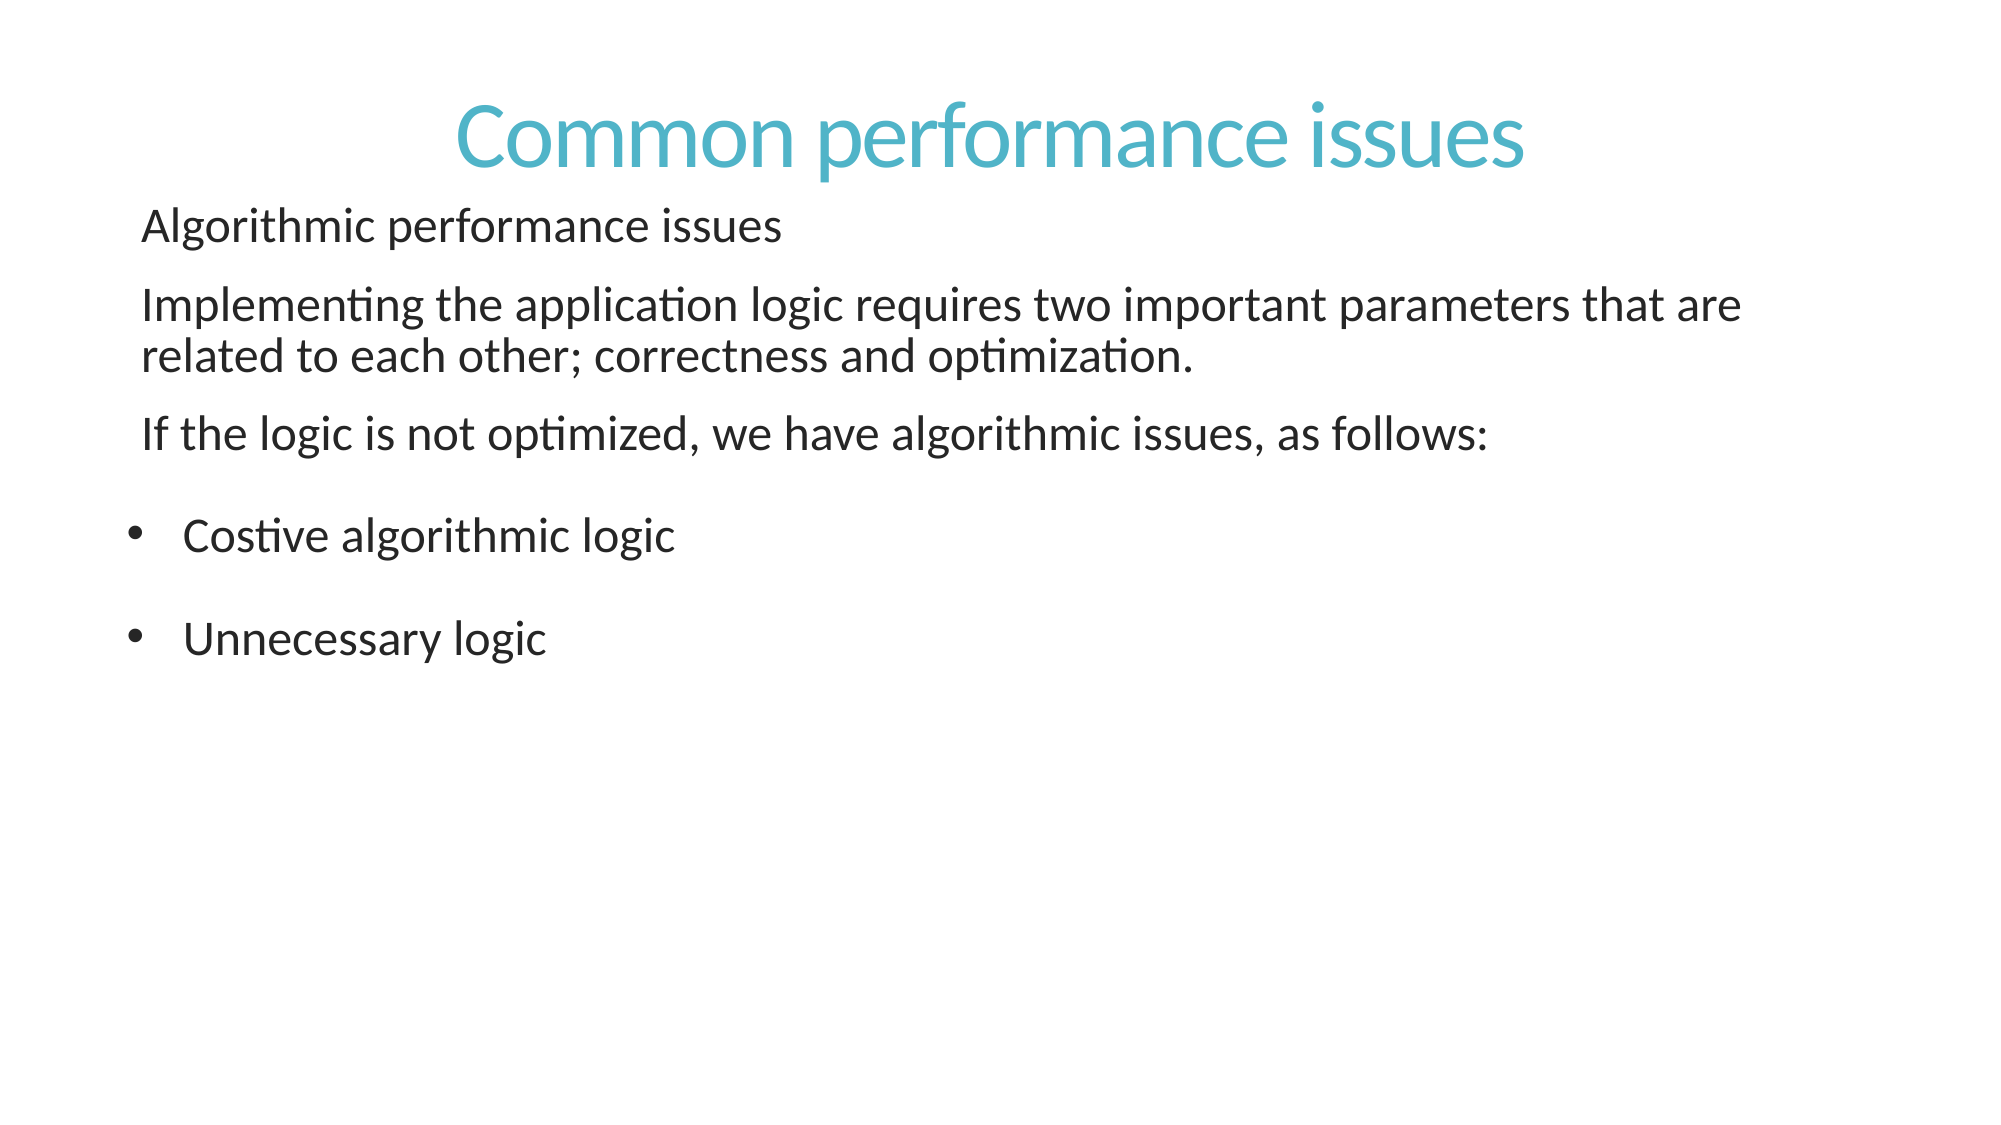

# Common performance issues
Algorithmic performance issues
Implementing the application logic requires two important parameters that are related to each other; correctness and optimization.
If the logic is not optimized, we have algorithmic issues, as follows:
Costive algorithmic logic
Unnecessary logic